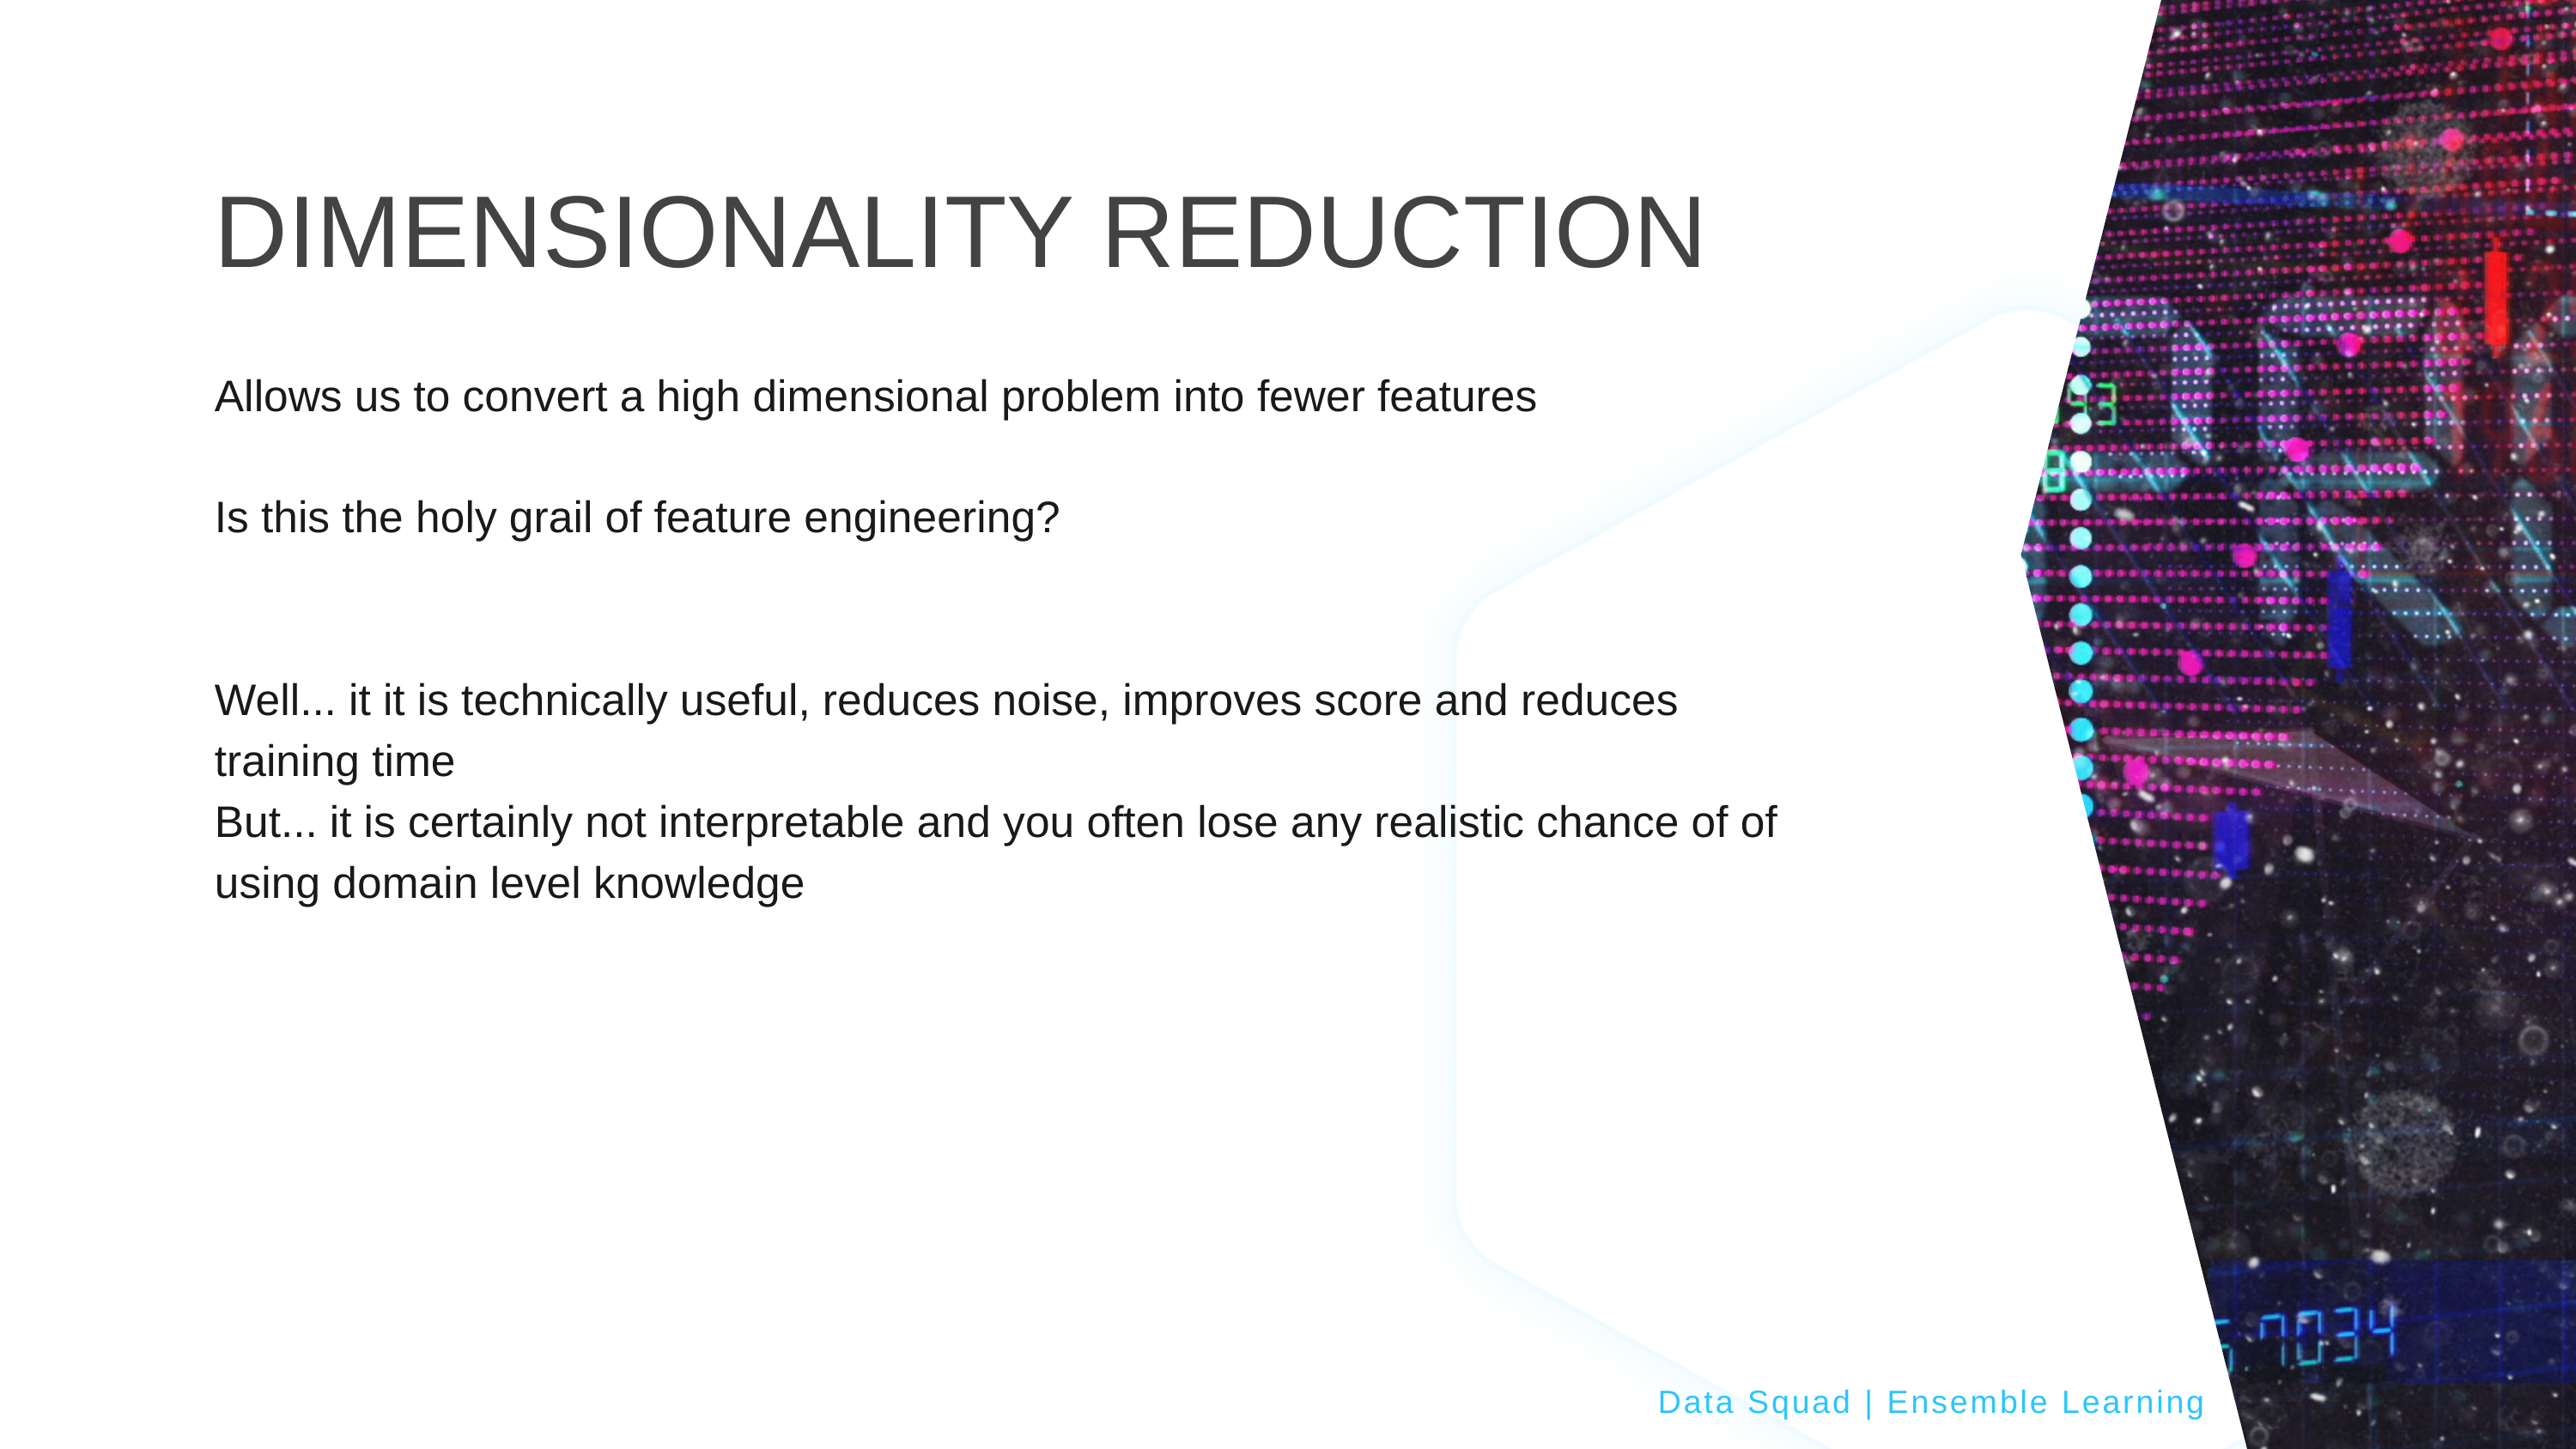

DIMENSIONALITY REDUCTION
Allows us to convert a high dimensional problem into fewer features

Is this the holy grail of feature engineering?

Well... it it is technically useful, reduces noise, improves score and reduces training time
But... it is certainly not interpretable and you often lose any realistic chance of of using domain level knowledge

Data Squad | Ensemble Learning